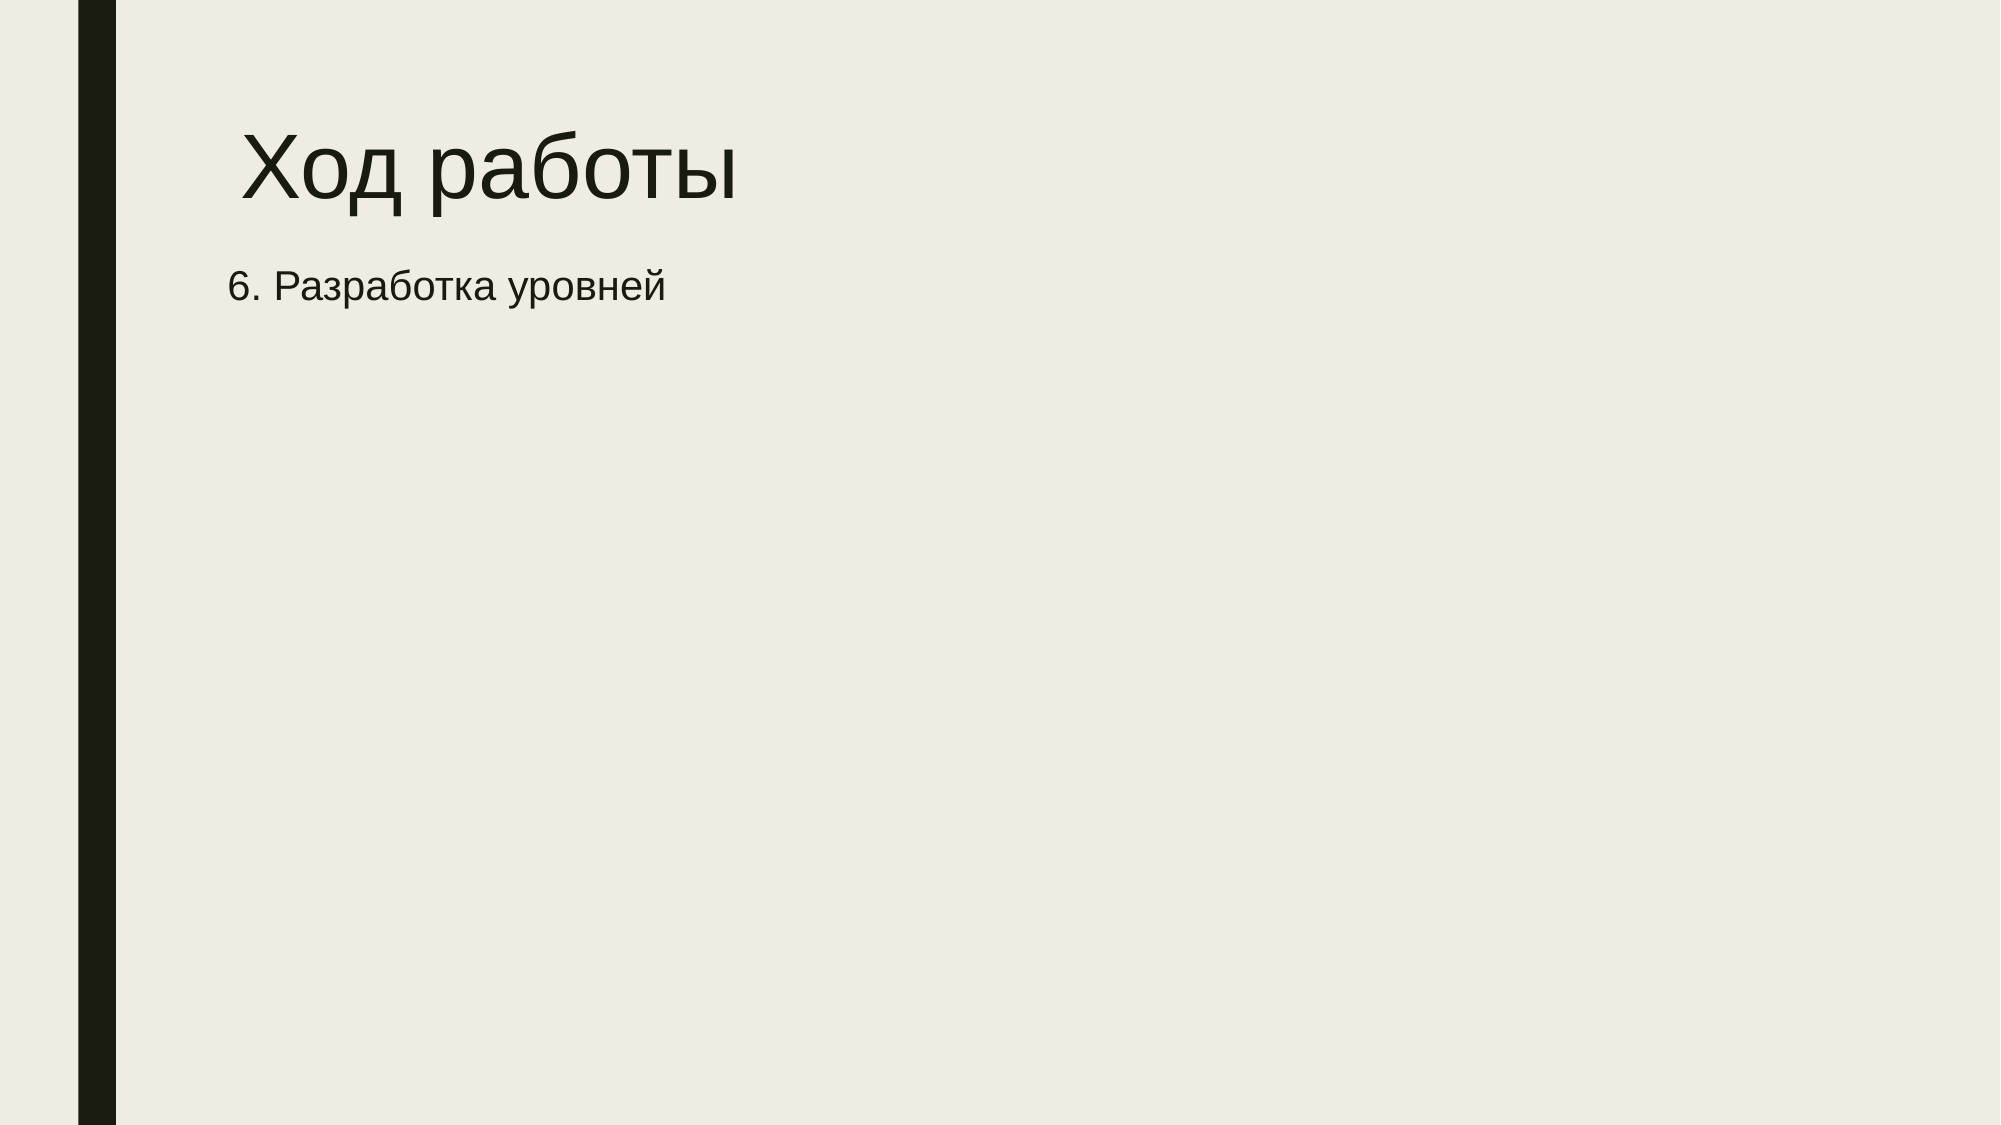

# Ход работы
6. Разработка уровней

12